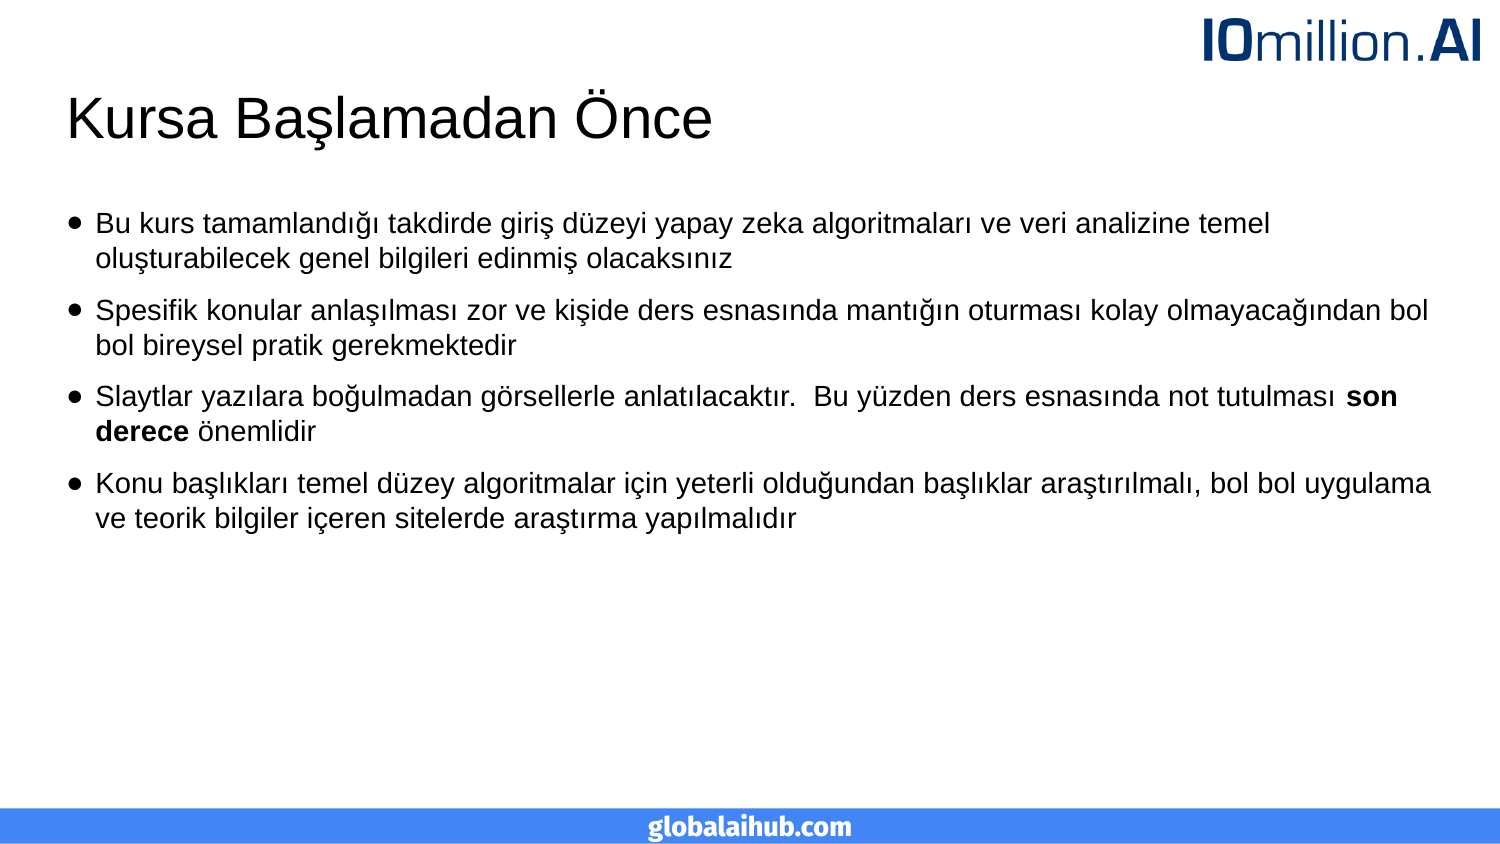

# Kursa Başlamadan Önce
Bu kurs tamamlandığı takdirde giriş düzeyi yapay zeka algoritmaları ve veri analizine temel oluşturabilecek genel bilgileri edinmiş olacaksınız
Spesifik konular anlaşılması zor ve kişide ders esnasında mantığın oturması kolay olmayacağından bol bol bireysel pratik gerekmektedir
Slaytlar yazılara boğulmadan görsellerle anlatılacaktır.  Bu yüzden ders esnasında not tutulması son derece önemlidir
Konu başlıkları temel düzey algoritmalar için yeterli olduğundan başlıklar araştırılmalı, bol bol uygulama ve teorik bilgiler içeren sitelerde araştırma yapılmalıdır